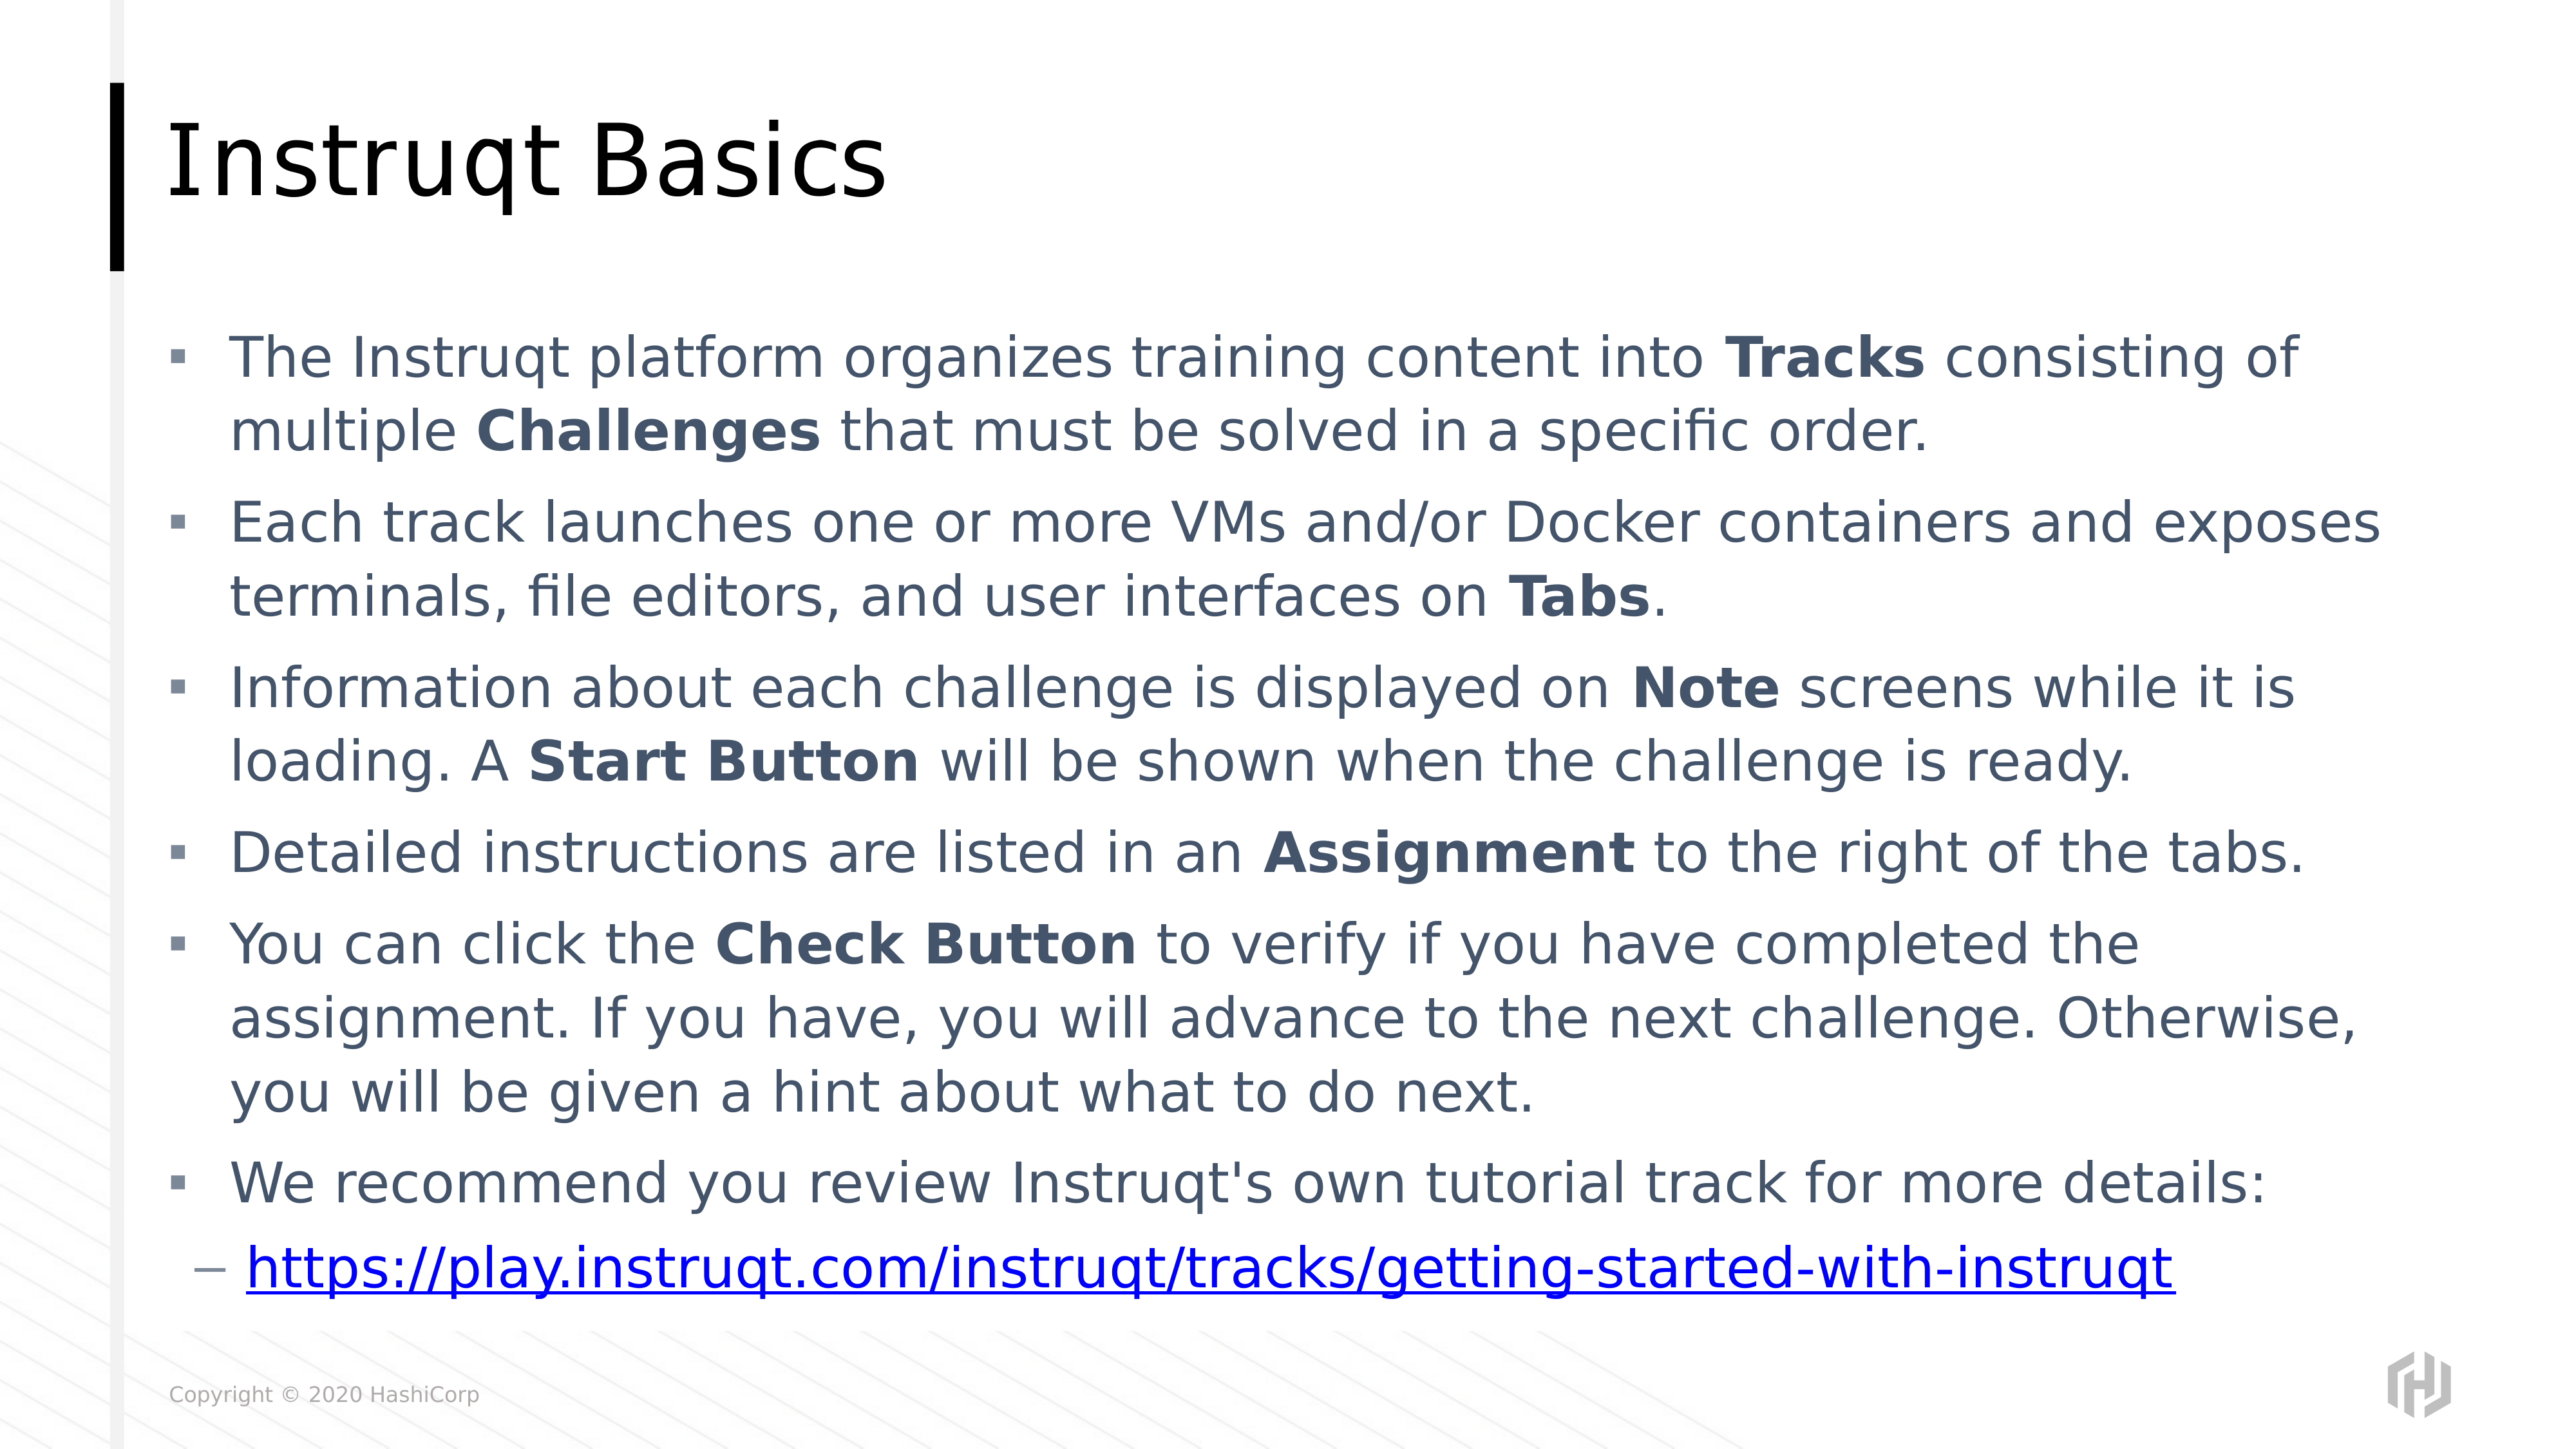

# Instruqt Basics
The Instruqt platform organizes training content into Tracks consisting of multiple Challenges that must be solved in a specific order.
Each track launches one or more VMs and/or Docker containers and exposes terminals, file editors, and user interfaces on Tabs.
Information about each challenge is displayed on Note screens while it is loading. A Start Button will be shown when the challenge is ready.
Detailed instructions are listed in an Assignment to the right of the tabs.
You can click the Check Button to verify if you have completed the assignment. If you have, you will advance to the next challenge. Otherwise, you will be given a hint about what to do next.
We recommend you review Instruqt's own tutorial track for more details:
https://play.instruqt.com/instruqt/tracks/getting-started-with-instruqt